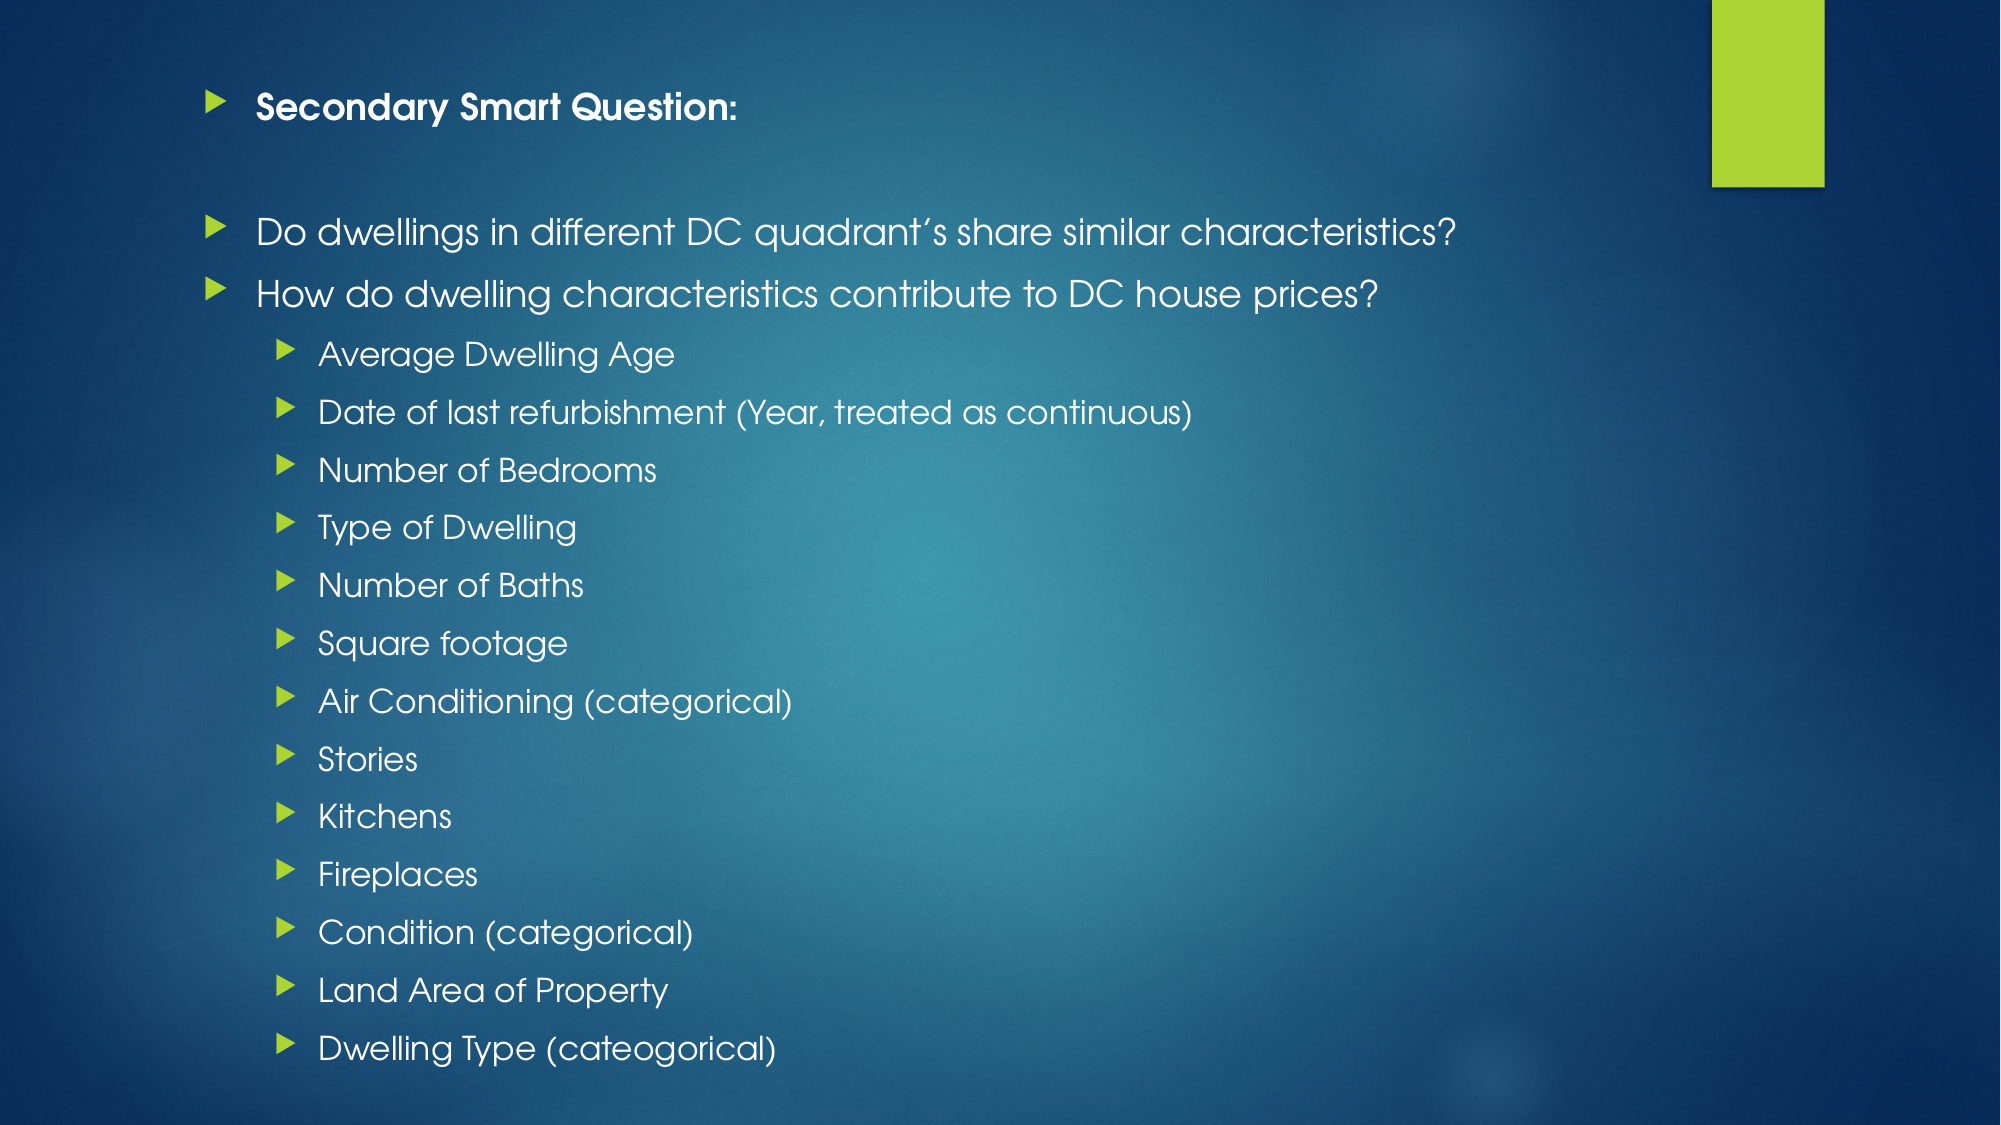

Secondary Smart Question:

Do dwellings in different DC quadrant’s share similar characteristics?
How do dwelling characteristics contribute to DC house prices?
Average Dwelling Age
Date of last refurbishment (Year, treated as continuous)
Number of Bedrooms
Type of Dwelling
Number of Baths
Square footage
Air Conditioning (categorical)
Stories
Kitchens
Fireplaces
Condition (categorical)
Land Area of Property
Dwelling Type (cateogorical)